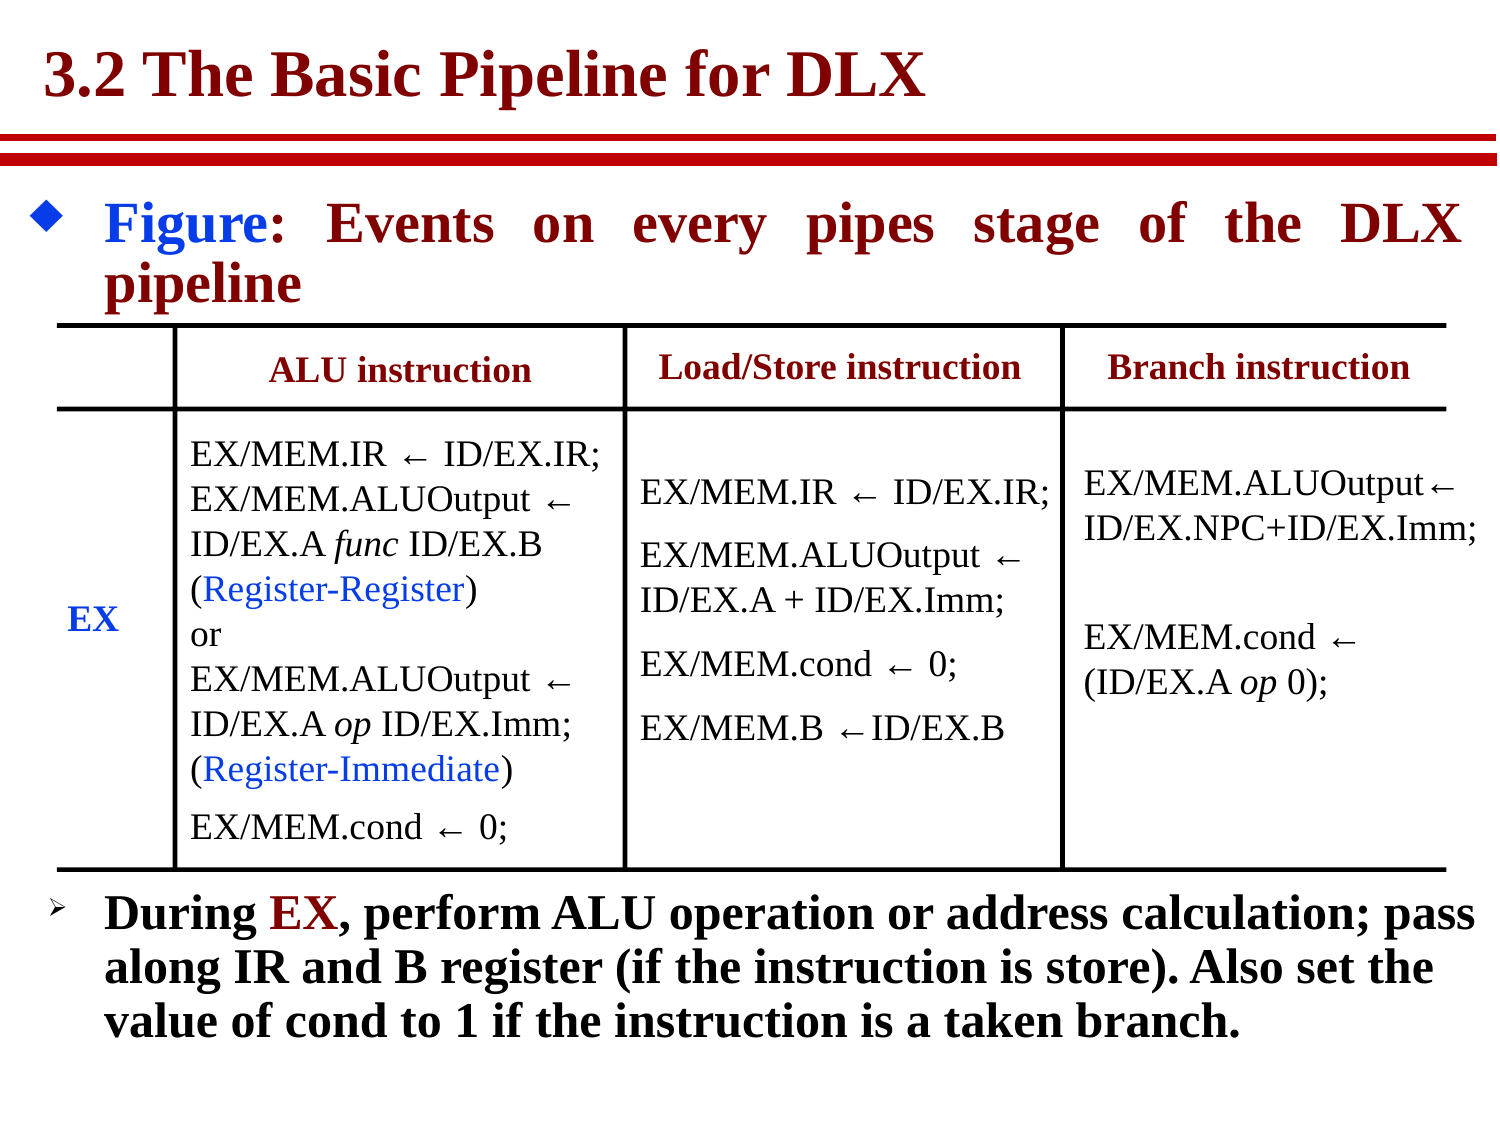

# 3.2 The Basic Pipeline for DLX
Figure: Events on every pipes stage of the DLX pipeline

Load/Store instruction
Branch instruction
ALU instruction

EX/MEM.IR ← ID/EX.IR;
EX/MEM.ALUOutput ←
ID/EX.A func ID/EX.B
(Register-Register)
or
EX/MEM.ALUOutput ←
ID/EX.A op ID/EX.Imm;
(Register-Immediate)
EX/MEM.cond ← 0;
EX/MEM.ALUOutput←
ID/EX.NPC+ID/EX.Imm;
EX/MEM.cond ←  (ID/EX.A op 0);
EX/MEM.IR ← ID/EX.IR;
EX/MEM.ALUOutput ←
ID/EX.A + ID/EX.Imm;
EX/MEM.cond ← 0;
EX/MEM.B ←ID/EX.B

EX

During EX, perform ALU operation or address calculation; pass along IR and B register (if the instruction is store). Also set the value of cond to 1 if the instruction is a taken branch.